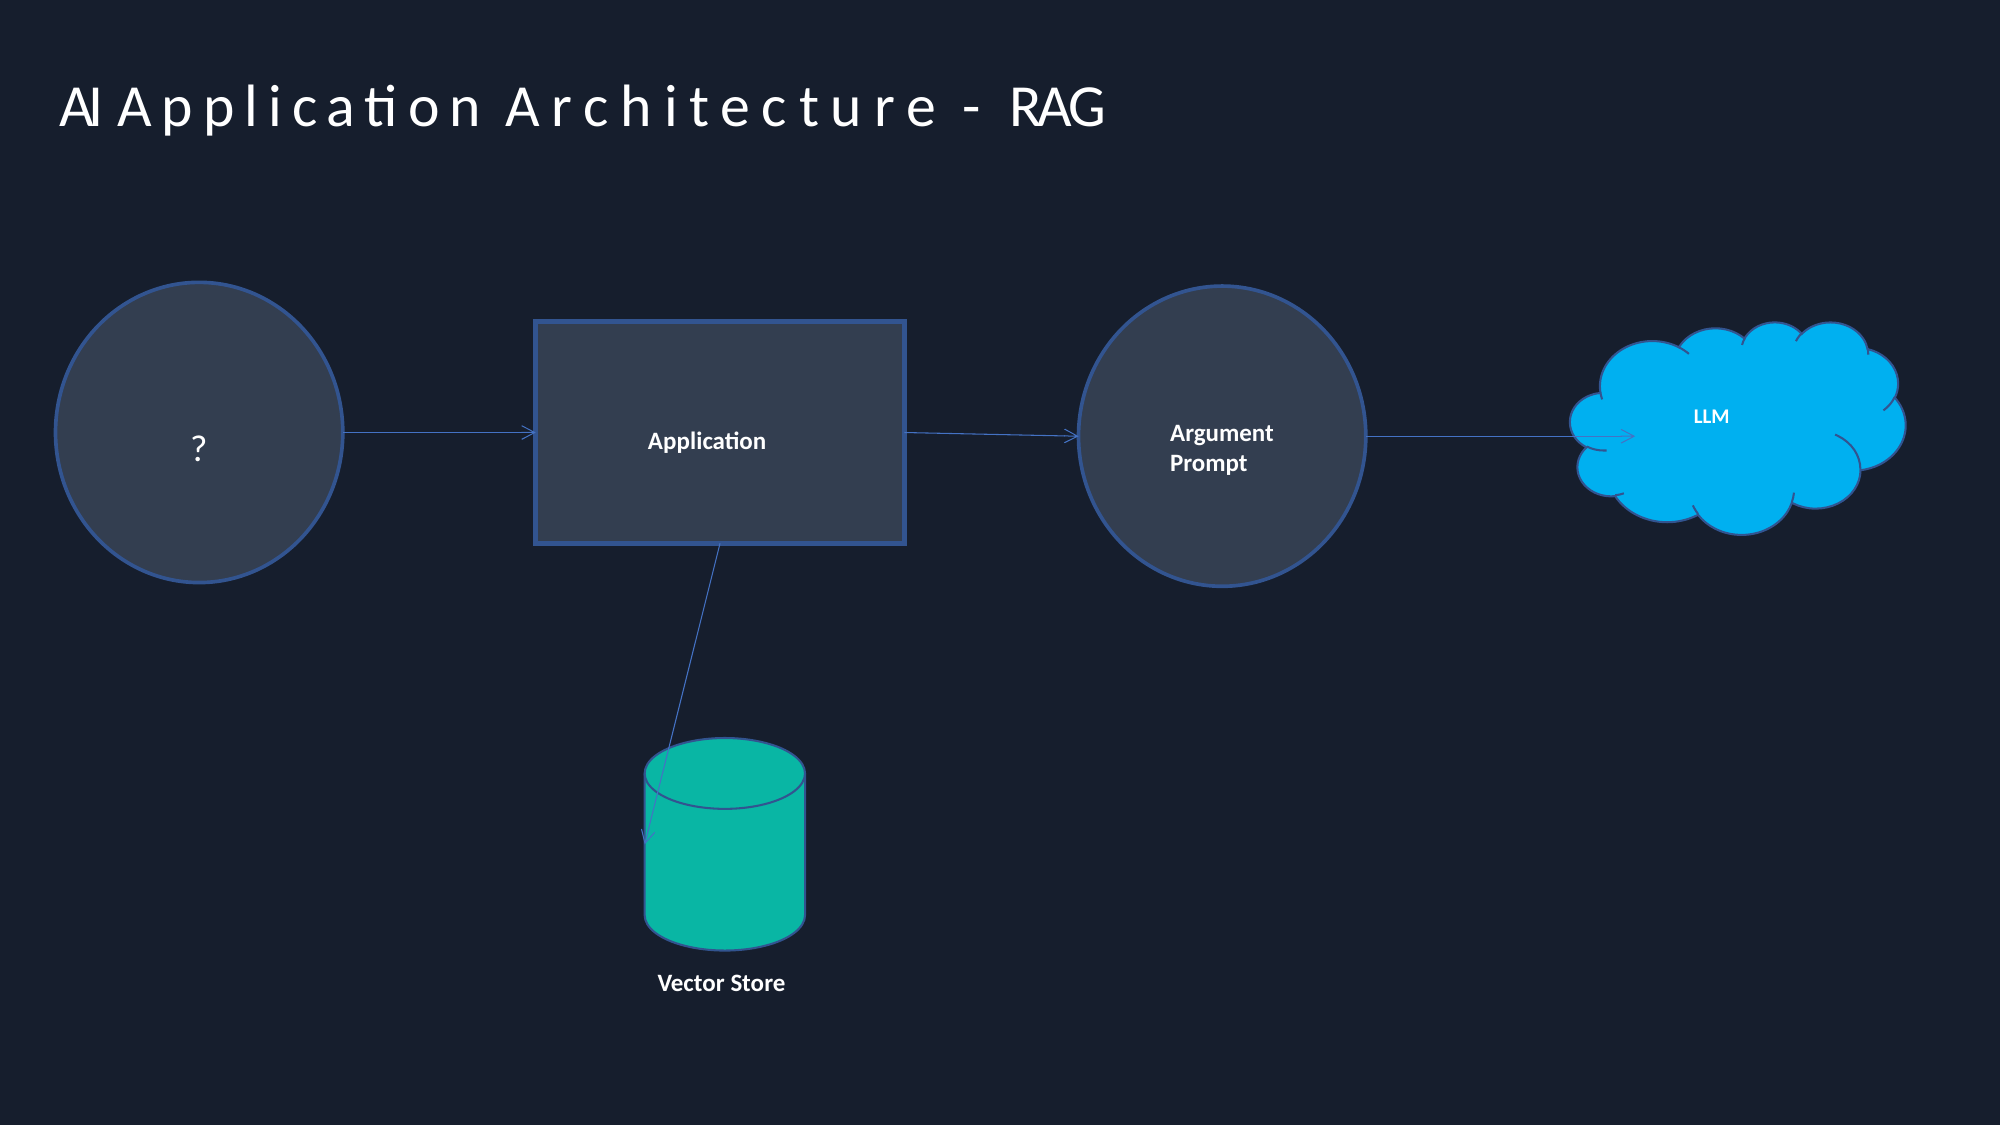

# AI Application Architecture - RAG

LLM
Argument
Prompt
?
Application

Vector Store